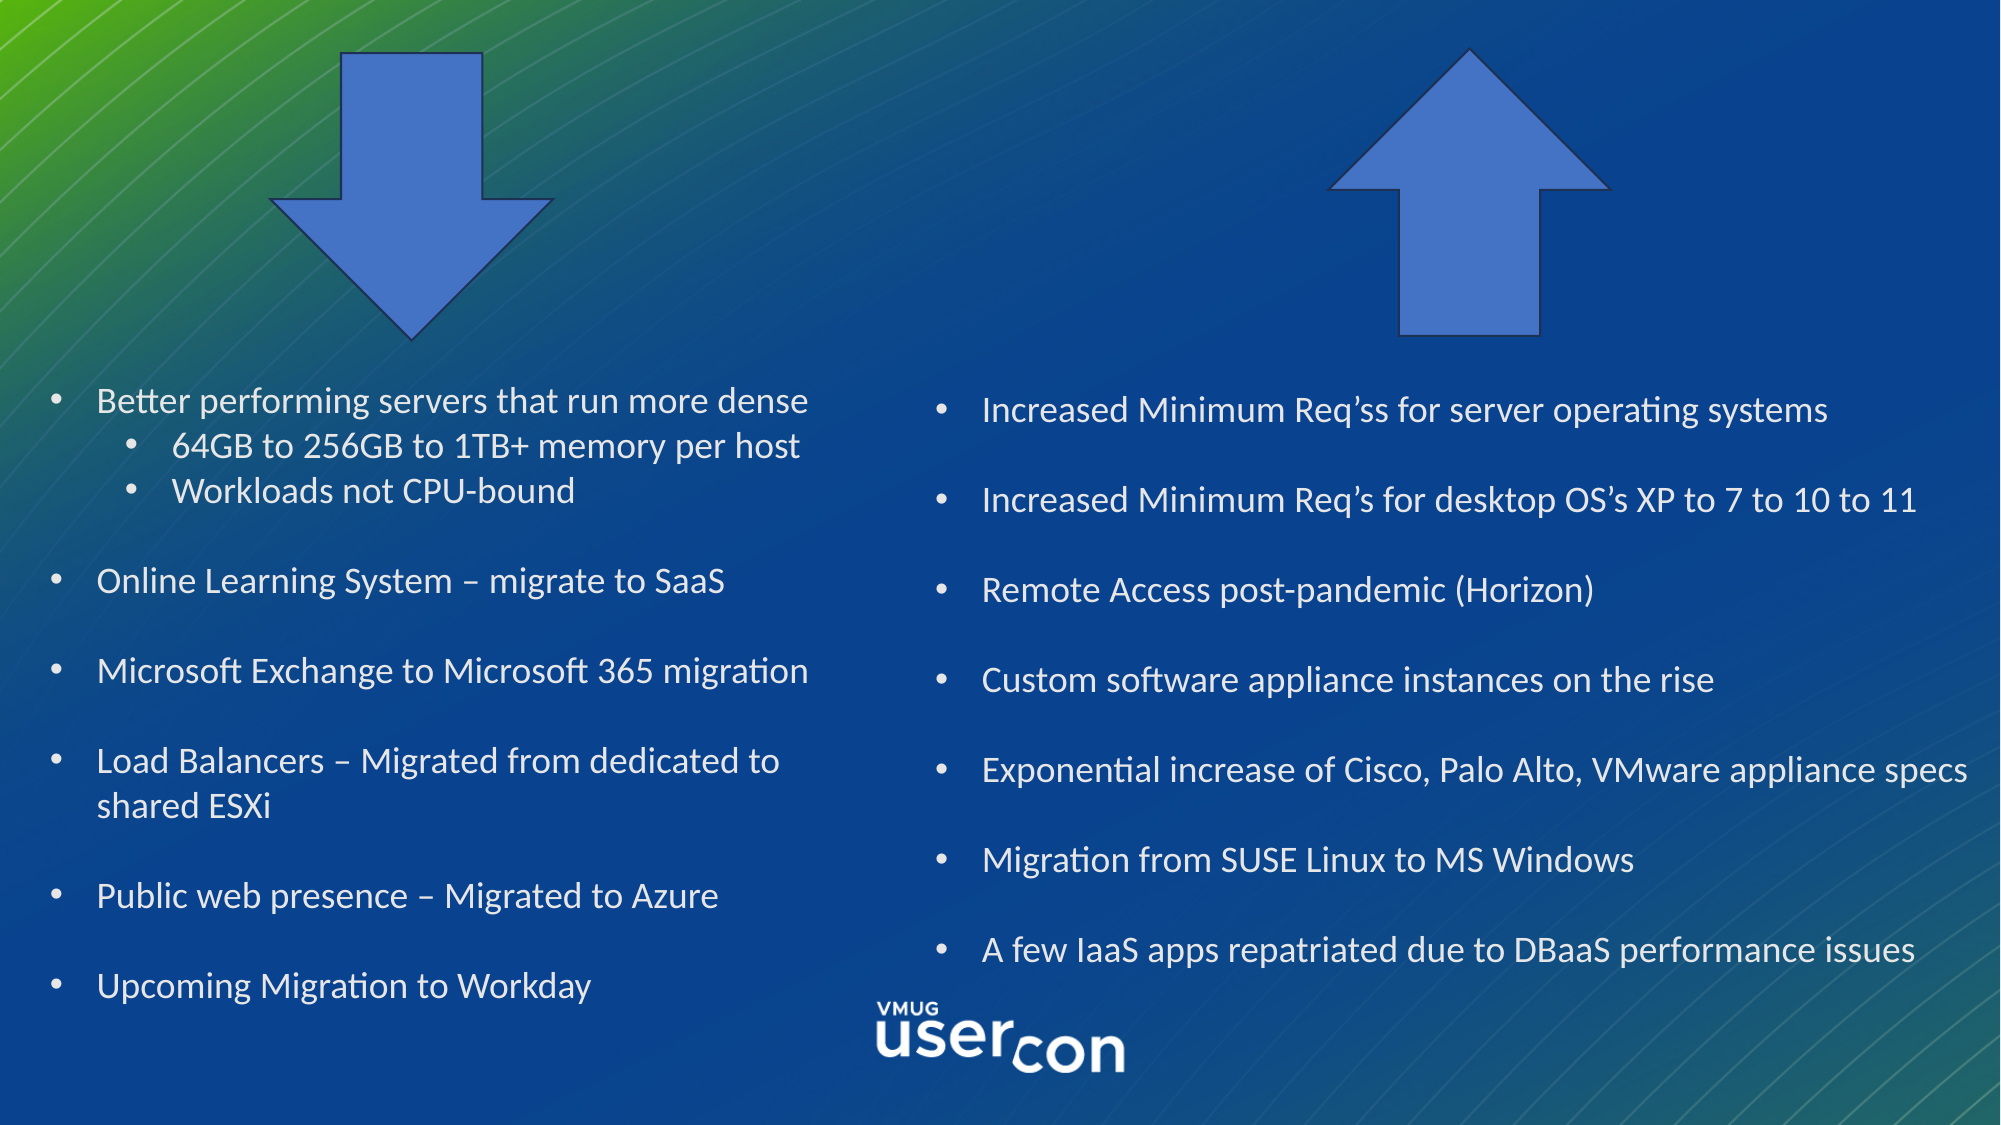

Better performing servers that run more dense
64GB to 256GB to 1TB+ memory per host
Workloads not CPU-bound

Online Learning System – migrate to SaaS

Microsoft Exchange to Microsoft 365 migration

Load Balancers – Migrated from dedicated to
shared ESXi

Public web presence – Migrated to Azure

Upcoming Migration to Workday

Increased Minimum Req’ss for server operating systems

Increased Minimum Req’s for desktop OS’s XP to 7 to 10 to 11

Remote Access post-pandemic (Horizon)

Custom software appliance instances on the rise

Exponential increase of Cisco, Palo Alto, VMware appliance specs

Migration from SUSE Linux to MS Windows

A few IaaS apps repatriated due to DBaaS performance issues